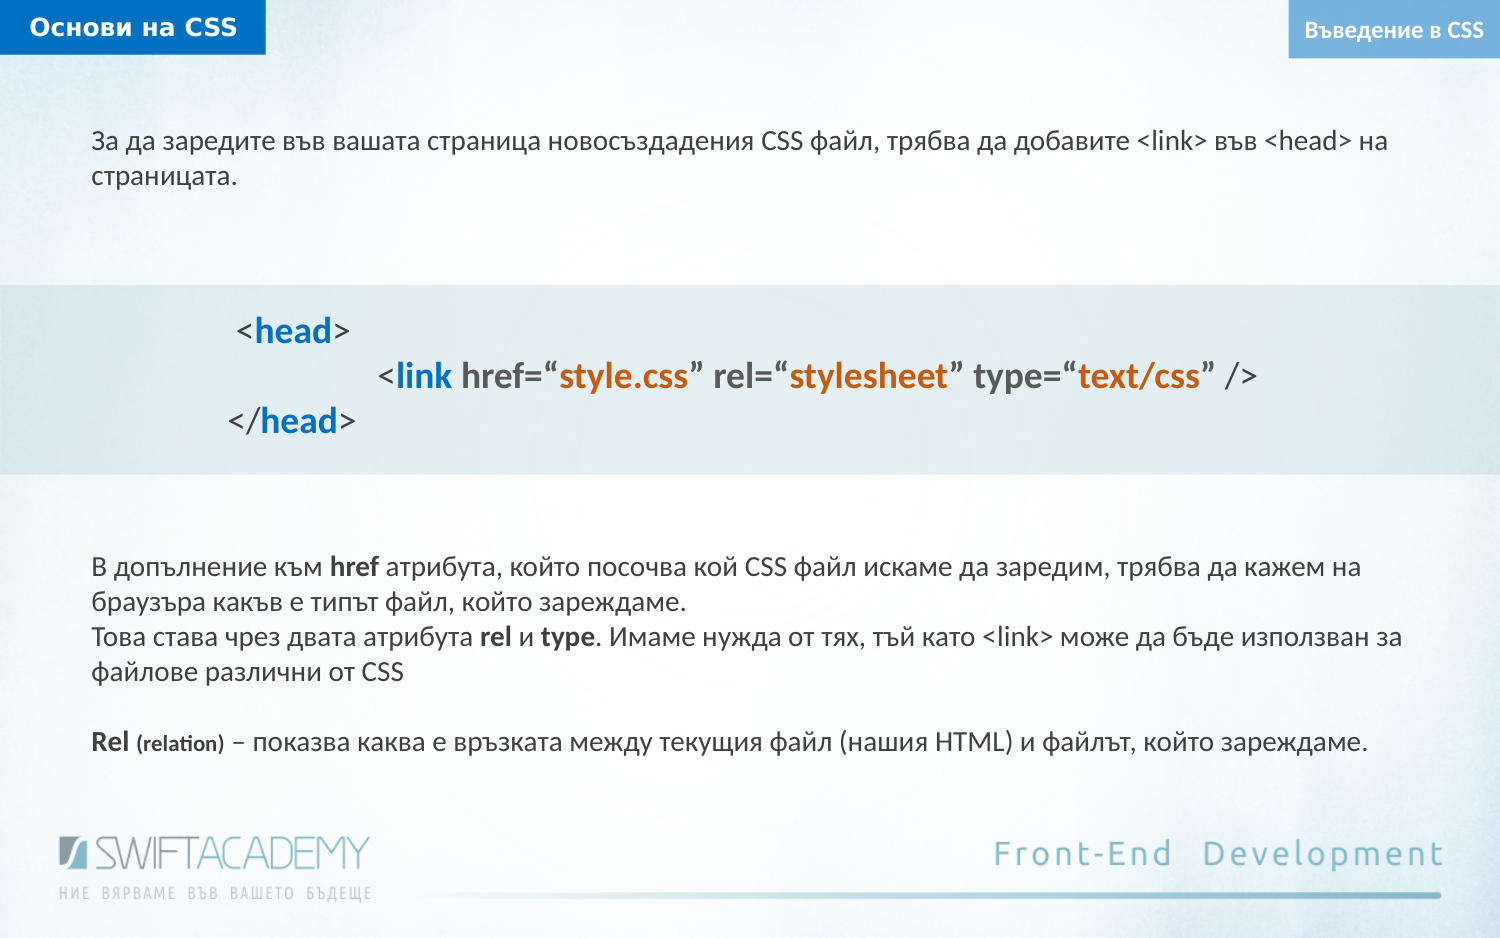

Основи на CSS
Въведение в CSS
За да заредите във вашата страница новосъздадения CSS файл, трябва да добавите <link> във <head> на страницата.

 <head>
	<link href=“style.css” rel=“stylesheet” type=“text/css” />
</head>
В допълнение към href атрибута, който посочва кой CSS файл искаме да заредим, трябва да кажем на браузъра какъв е типът файл, който зареждаме.
Това става чрез двата атрибута rel и type. Имаме нужда от тях, тъй като <link> може да бъде използван за файлове различни от CSS
Rel (relation) – показва каква е връзката между текущия файл (нашия HTML) и файлът, който зареждаме.